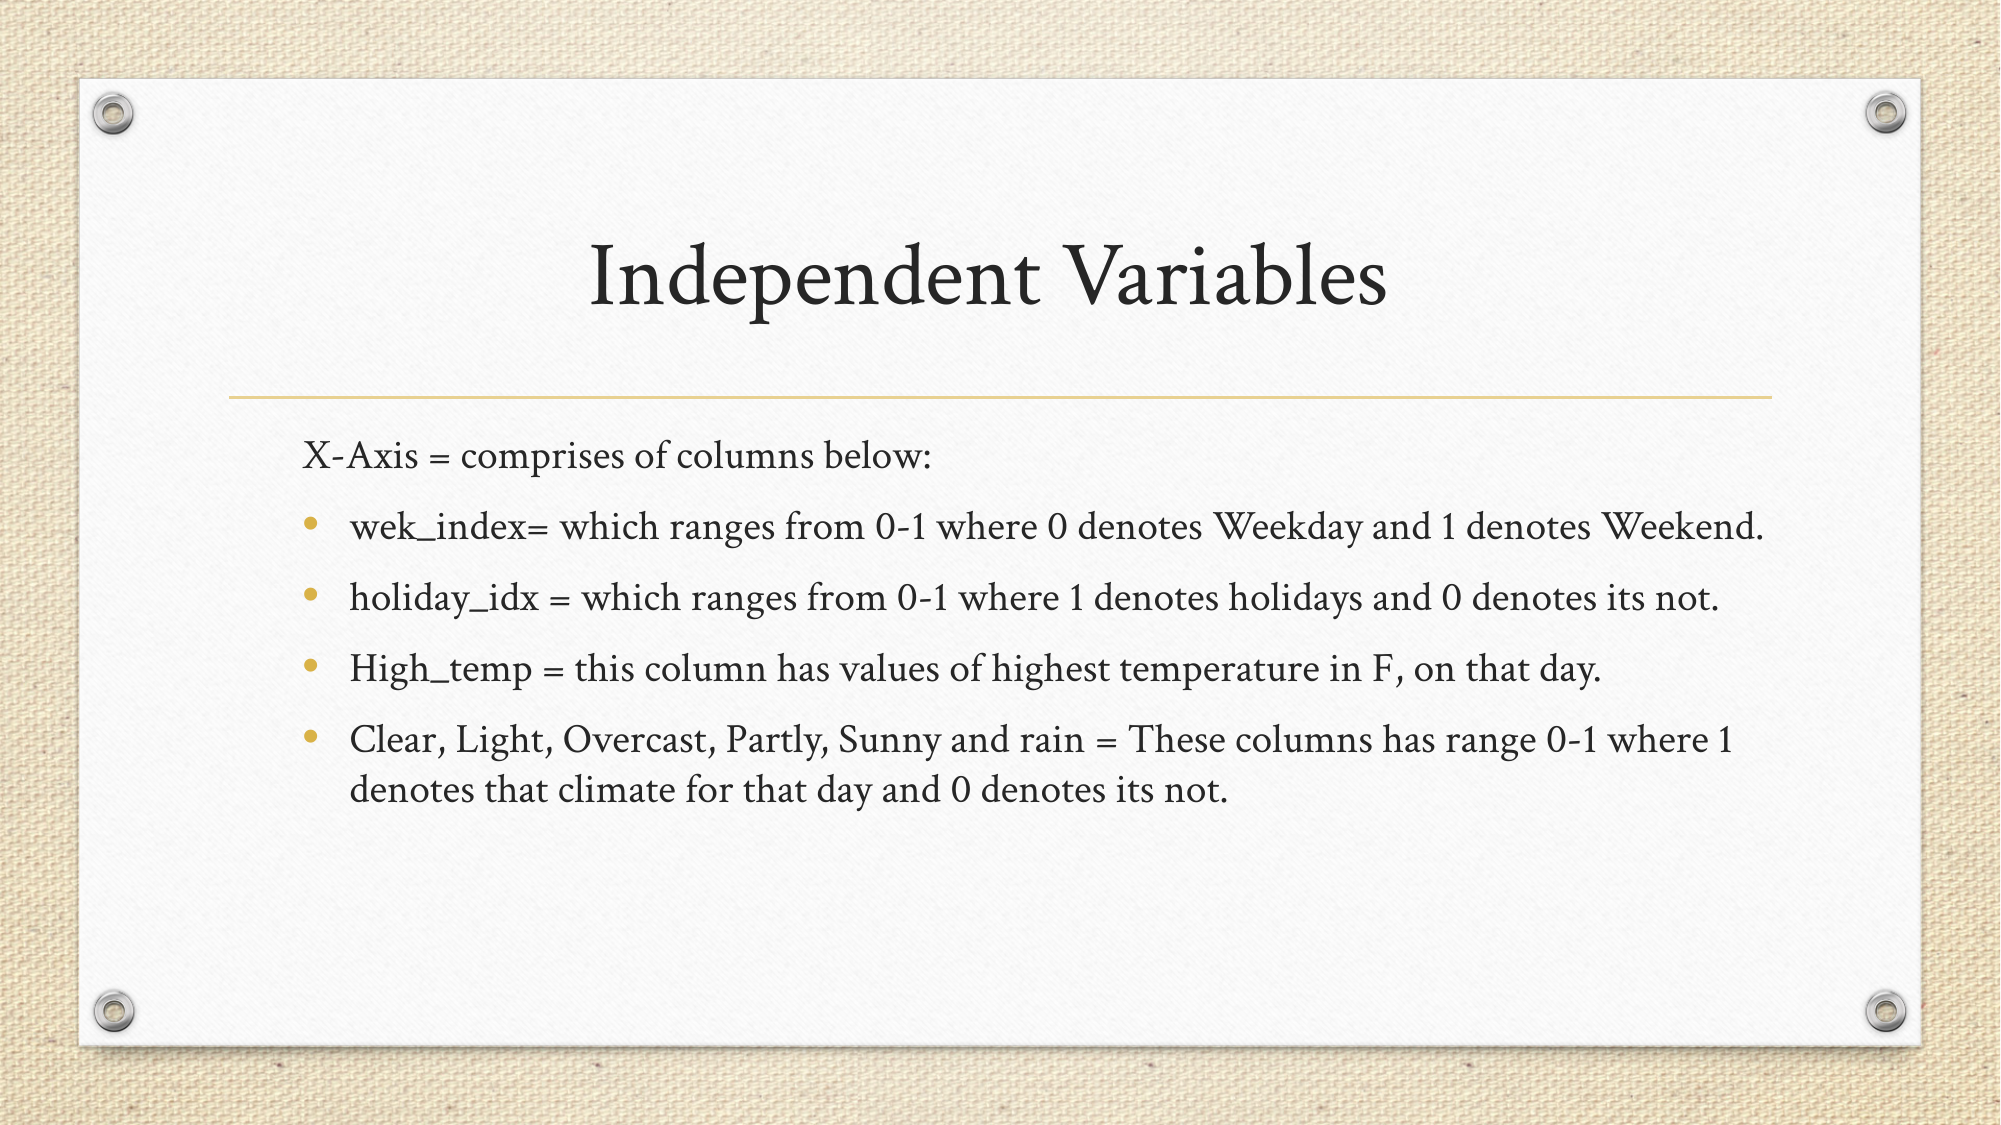

# Independent Variables
X-Axis = comprises of columns below:
wek_index= which ranges from 0-1 where 0 denotes Weekday and 1 denotes Weekend.
holiday_idx = which ranges from 0-1 where 1 denotes holidays and 0 denotes its not.
High_temp = this column has values of highest temperature in F, on that day.
Clear, Light, Overcast, Partly, Sunny and rain = These columns has range 0-1 where 1 denotes that climate for that day and 0 denotes its not.